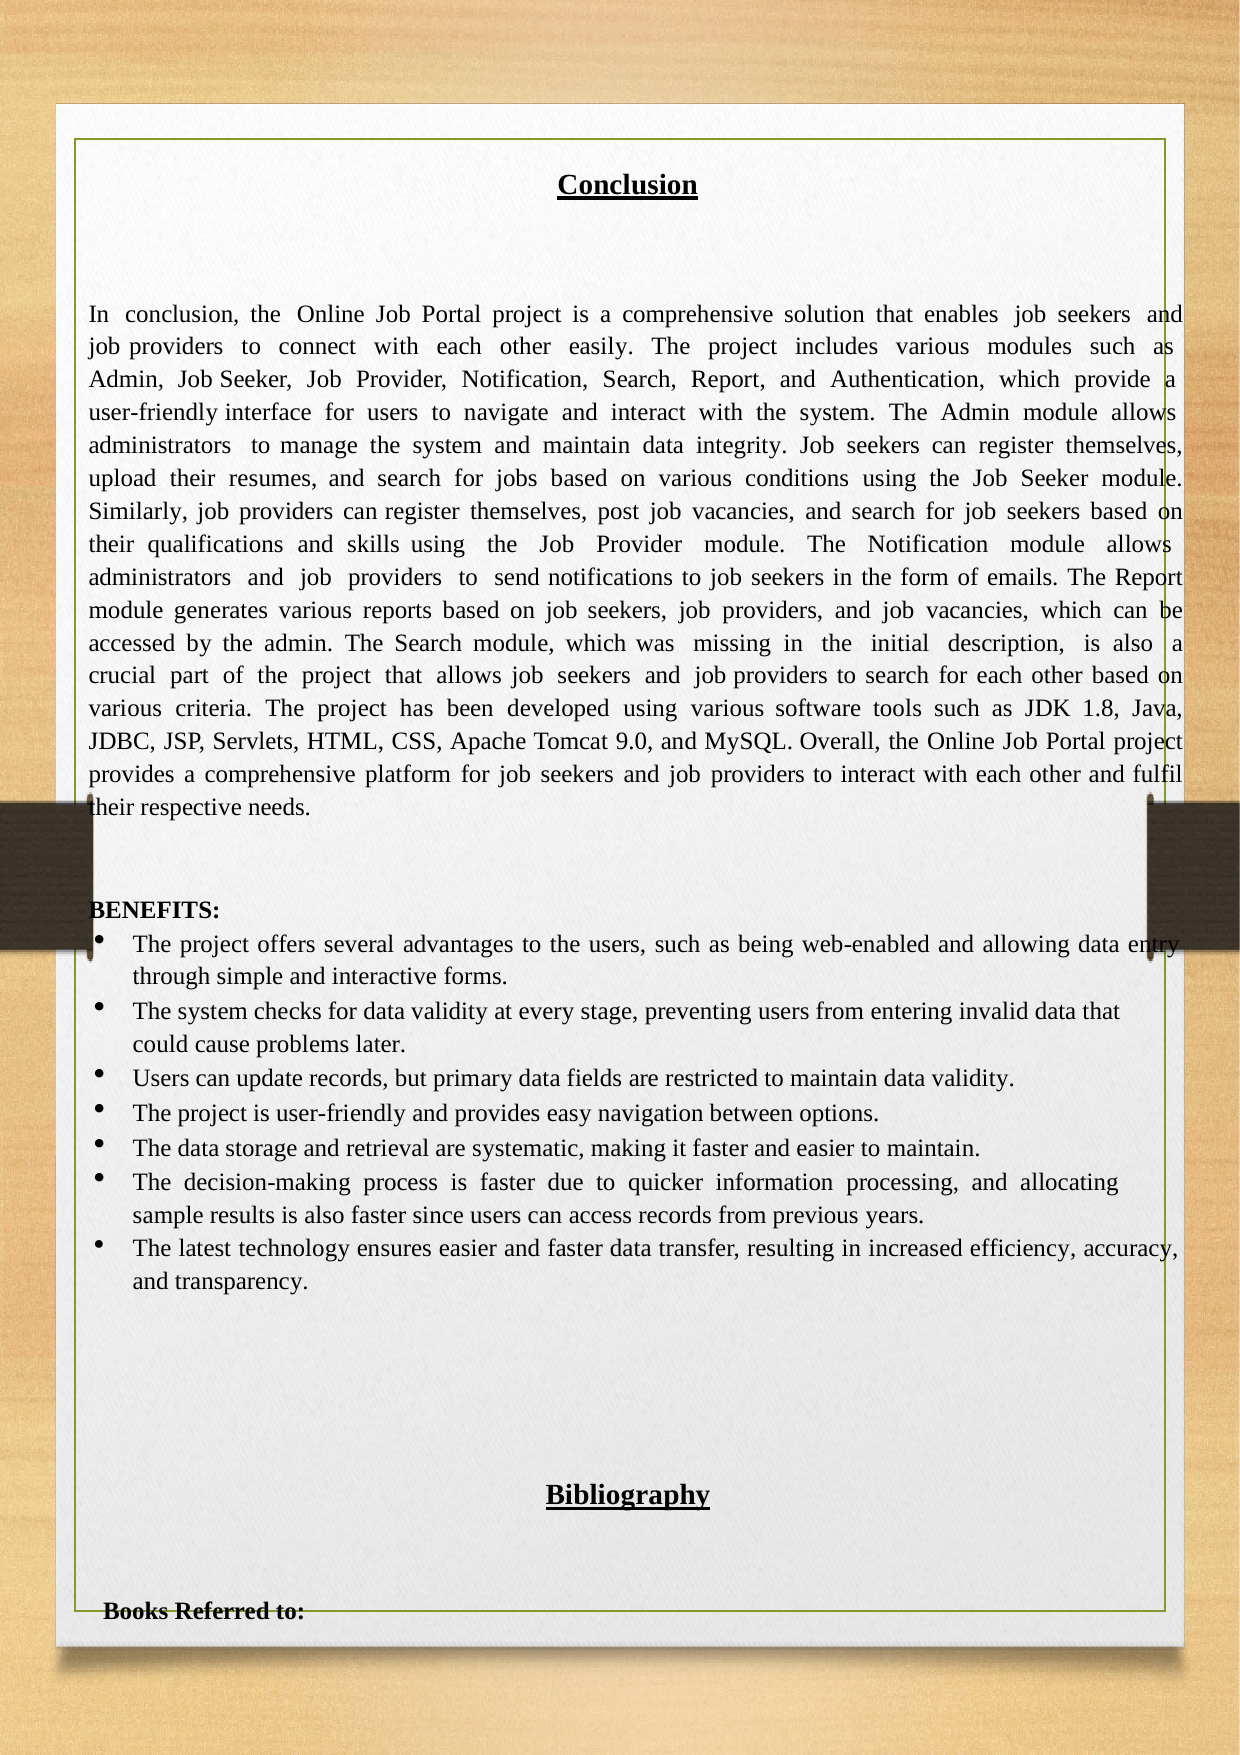

Conclusion
In  conclusion, the  Online Job Portal project is a comprehensive solution that enables  job seekers  and job providers  to  connect  with  each  other  easily.  The  project  includes  various  modules  such  as  Admin,  Job Seeker,  Job  Provider,  Notification,  Search,  Report,  and  Authentication,  which  provide  a  user-friendly interface  for  users  to  navigate  and  interact  with  the  system.  The  Admin  module  allows  administrators  to manage the system and maintain data integrity. Job seekers can register themselves, upload their resumes, and search for jobs based on various conditions using the Job Seeker module. Similarly, job providers can register themselves, post job vacancies, and search for job seekers based on their qualifications and skills using  the  Job  Provider  module.  The  Notification  module  allows  administrators  and  job  providers  to  send notifications to job seekers in the form of emails. The Report module generates various reports based on job seekers, job providers, and job vacancies, which can be accessed by the admin. The Search module, which was  missing in  the  initial  description,  is also  a crucial  part  of  the  project  that  allows job  seekers  and  job providers to search for each other based on various criteria. The project has been developed using various software tools such as JDK 1.8, Java, JDBC, JSP, Servlets, HTML, CSS, Apache Tomcat 9.0, and MySQL. Overall, the Online Job Portal project provides a comprehensive platform for job seekers and job providers to interact with each other and fulfil their respective needs.

BENEFITS:
The project offers several advantages to the users, such as being web-enabled and allowing data entry through simple and interactive forms.
The system checks for data validity at every stage, preventing users from entering invalid data that could cause problems later.
Users can update records, but primary data fields are restricted to maintain data validity.
The project is user-friendly and provides easy navigation between options.
The data storage and retrieval are systematic, making it faster and easier to maintain.
The  decision-making  process  is  faster  due  to  quicker  information  processing,  and  allocating  sample results is also faster since users can access records from previous years.
The latest technology ensures easier and faster data transfer, resulting in increased efficiency, accuracy, and transparency.
Bibliography
Books Referred to: